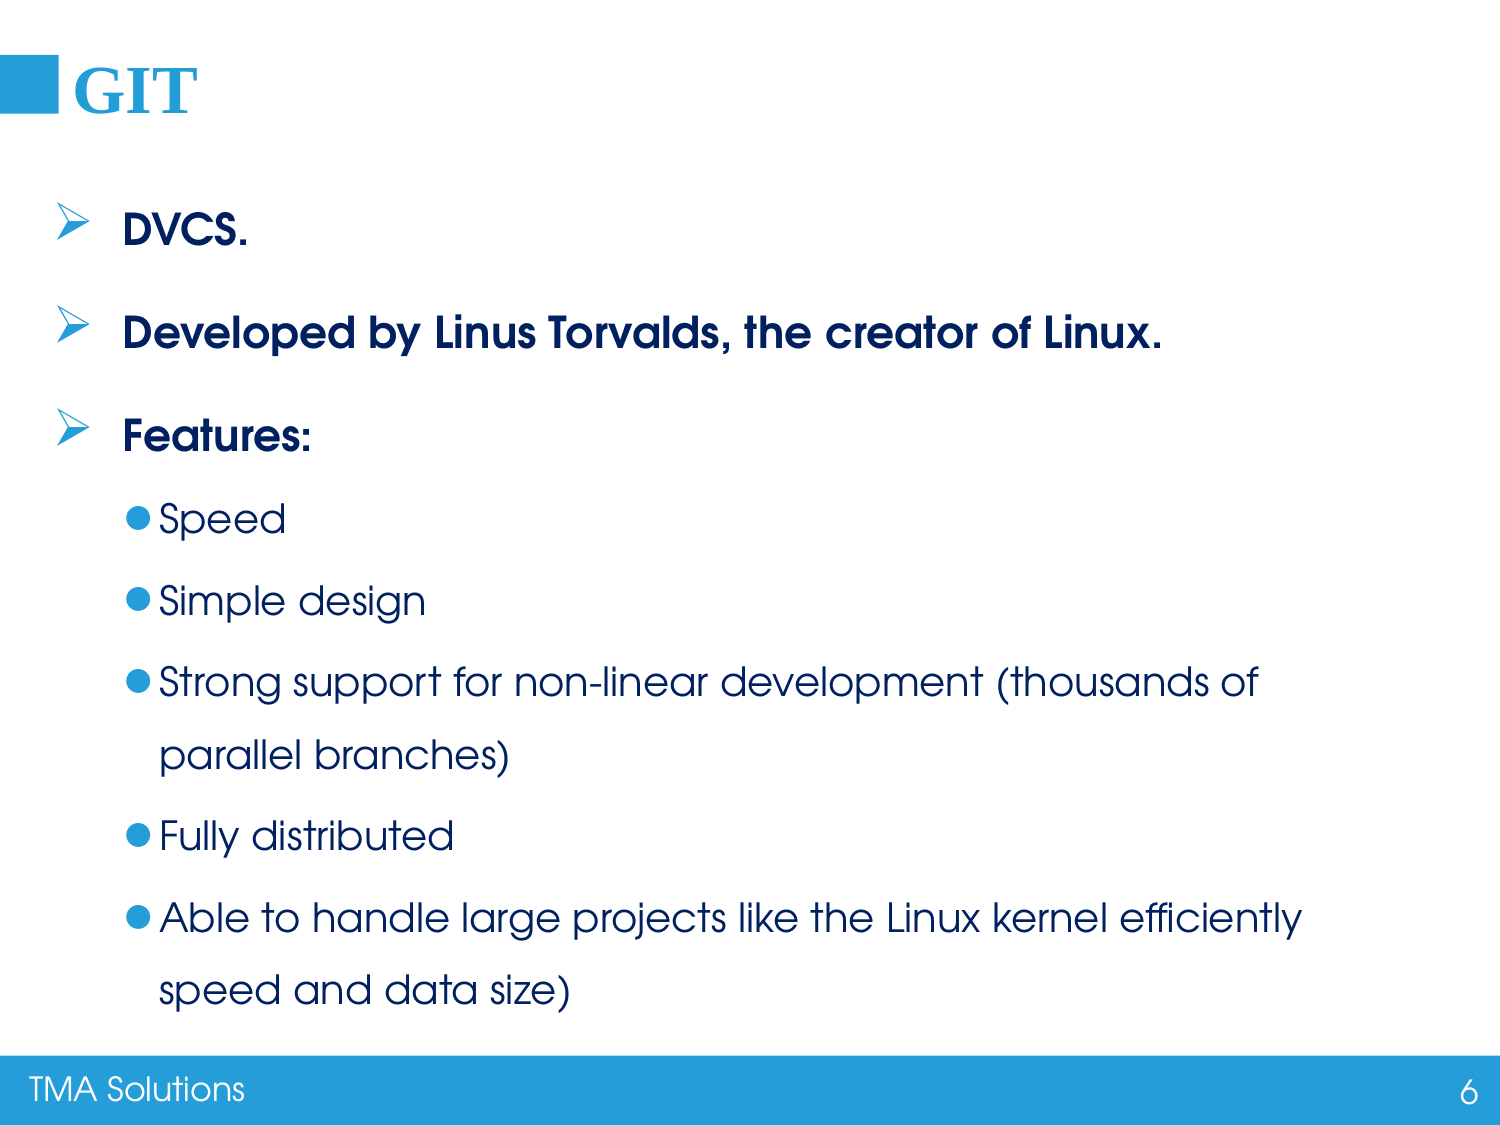

# GIT
DVCS.
Developed by Linus Torvalds, the creator of Linux.
Features:
Speed
Simple design
Strong support for non-linear development (thousands of parallel branches)
Fully distributed
Able to handle large projects like the Linux kernel efficiently speed and data size)